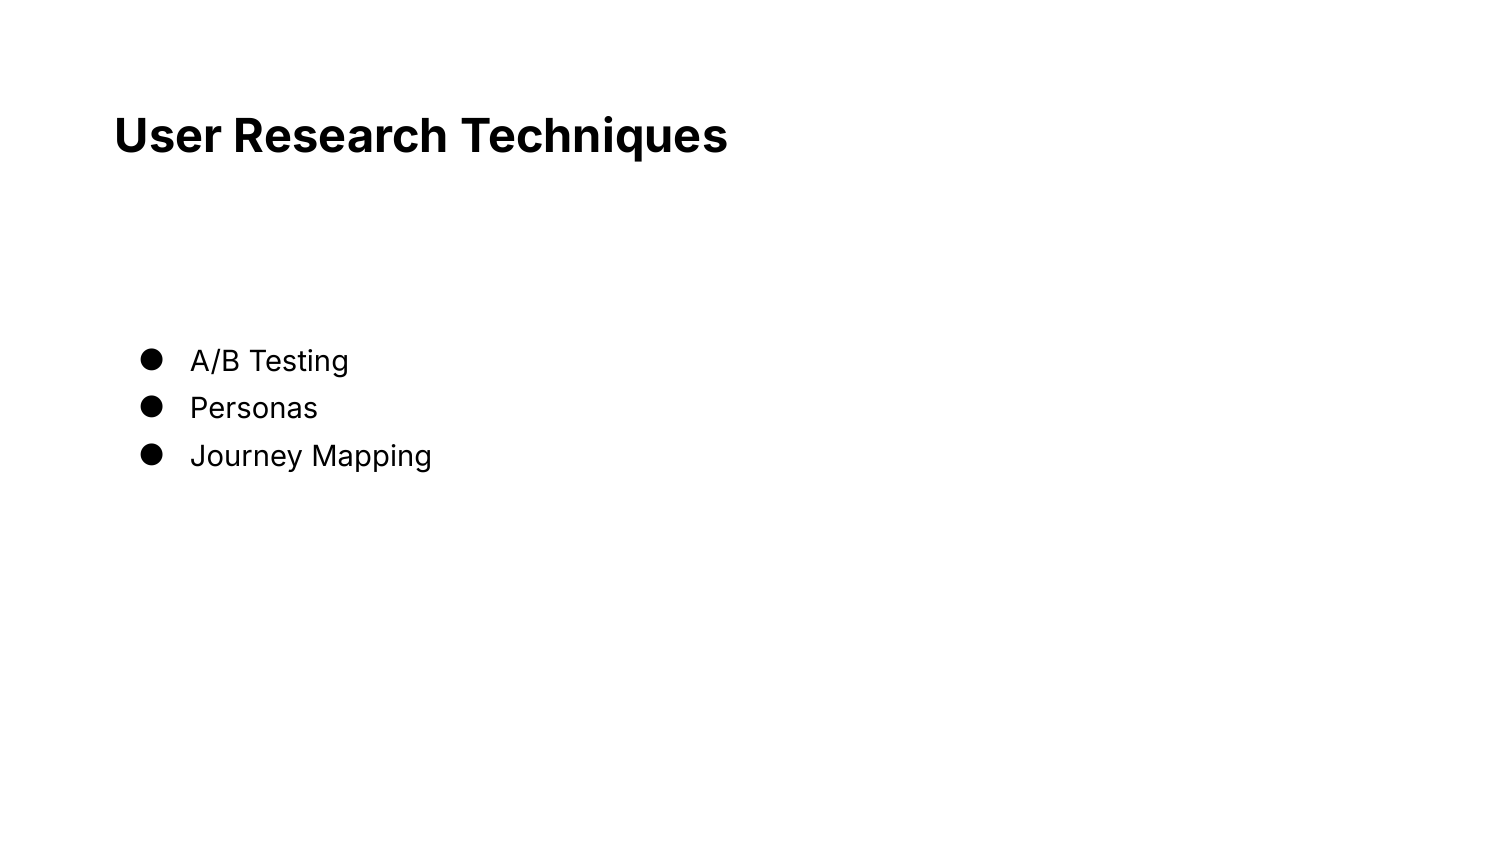

User Research Techniques

A/B Testing
Personas
Journey Mapping